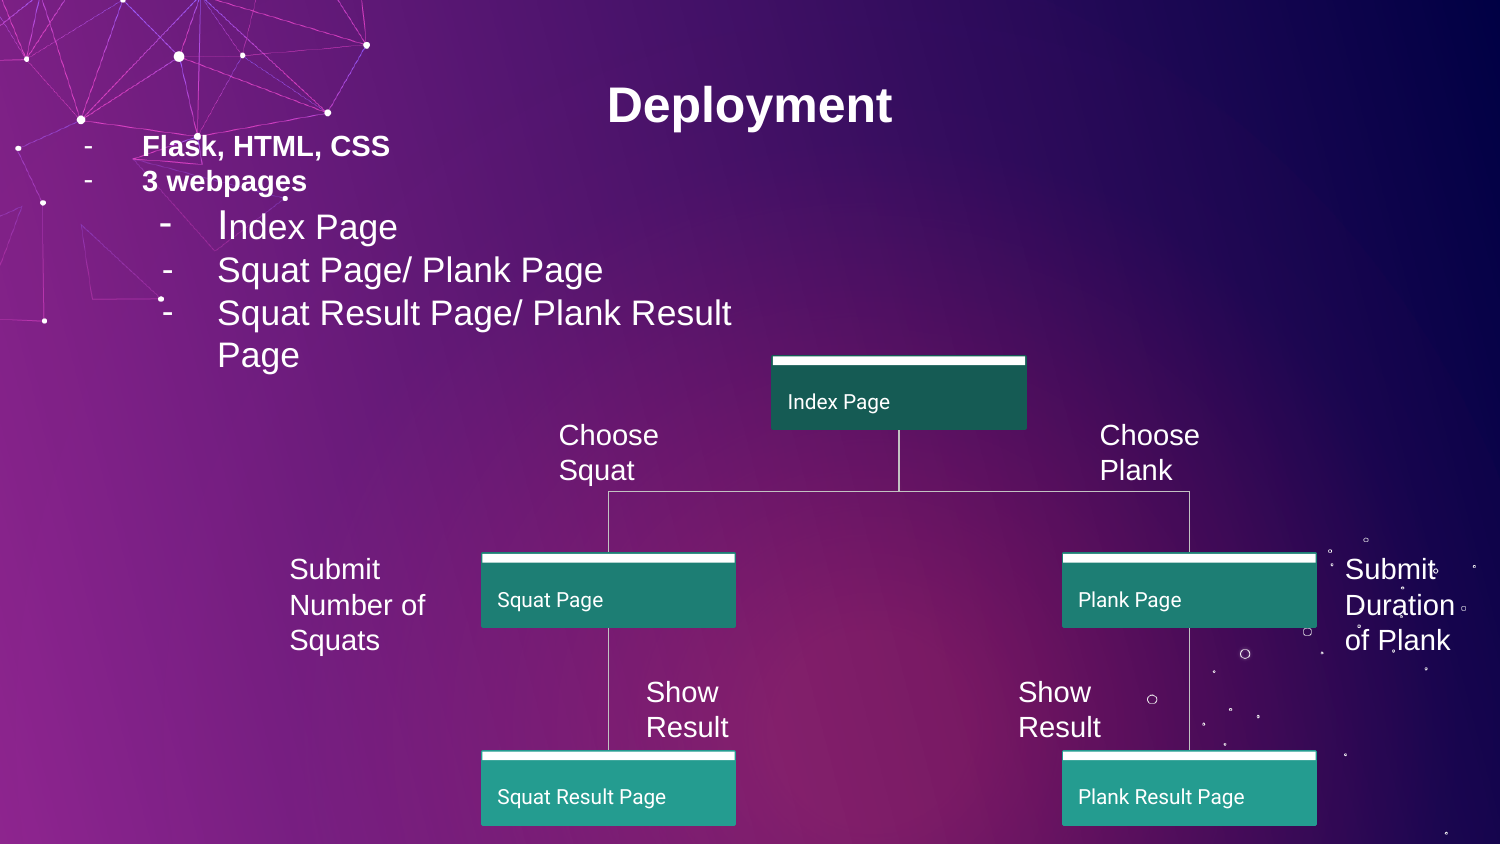

# Deployment
Flask, HTML, CSS
3 webpages
Index Page
Squat Page/ Plank Page
Squat Result Page/ Plank Result Page

Index Page
Choose Squat

Choose Plank

Submit Duration of Plank

Submit Number of Squats

Squat Page

Plank Page
Show Result
Show Result
Squat Result Page

Plank Result Page